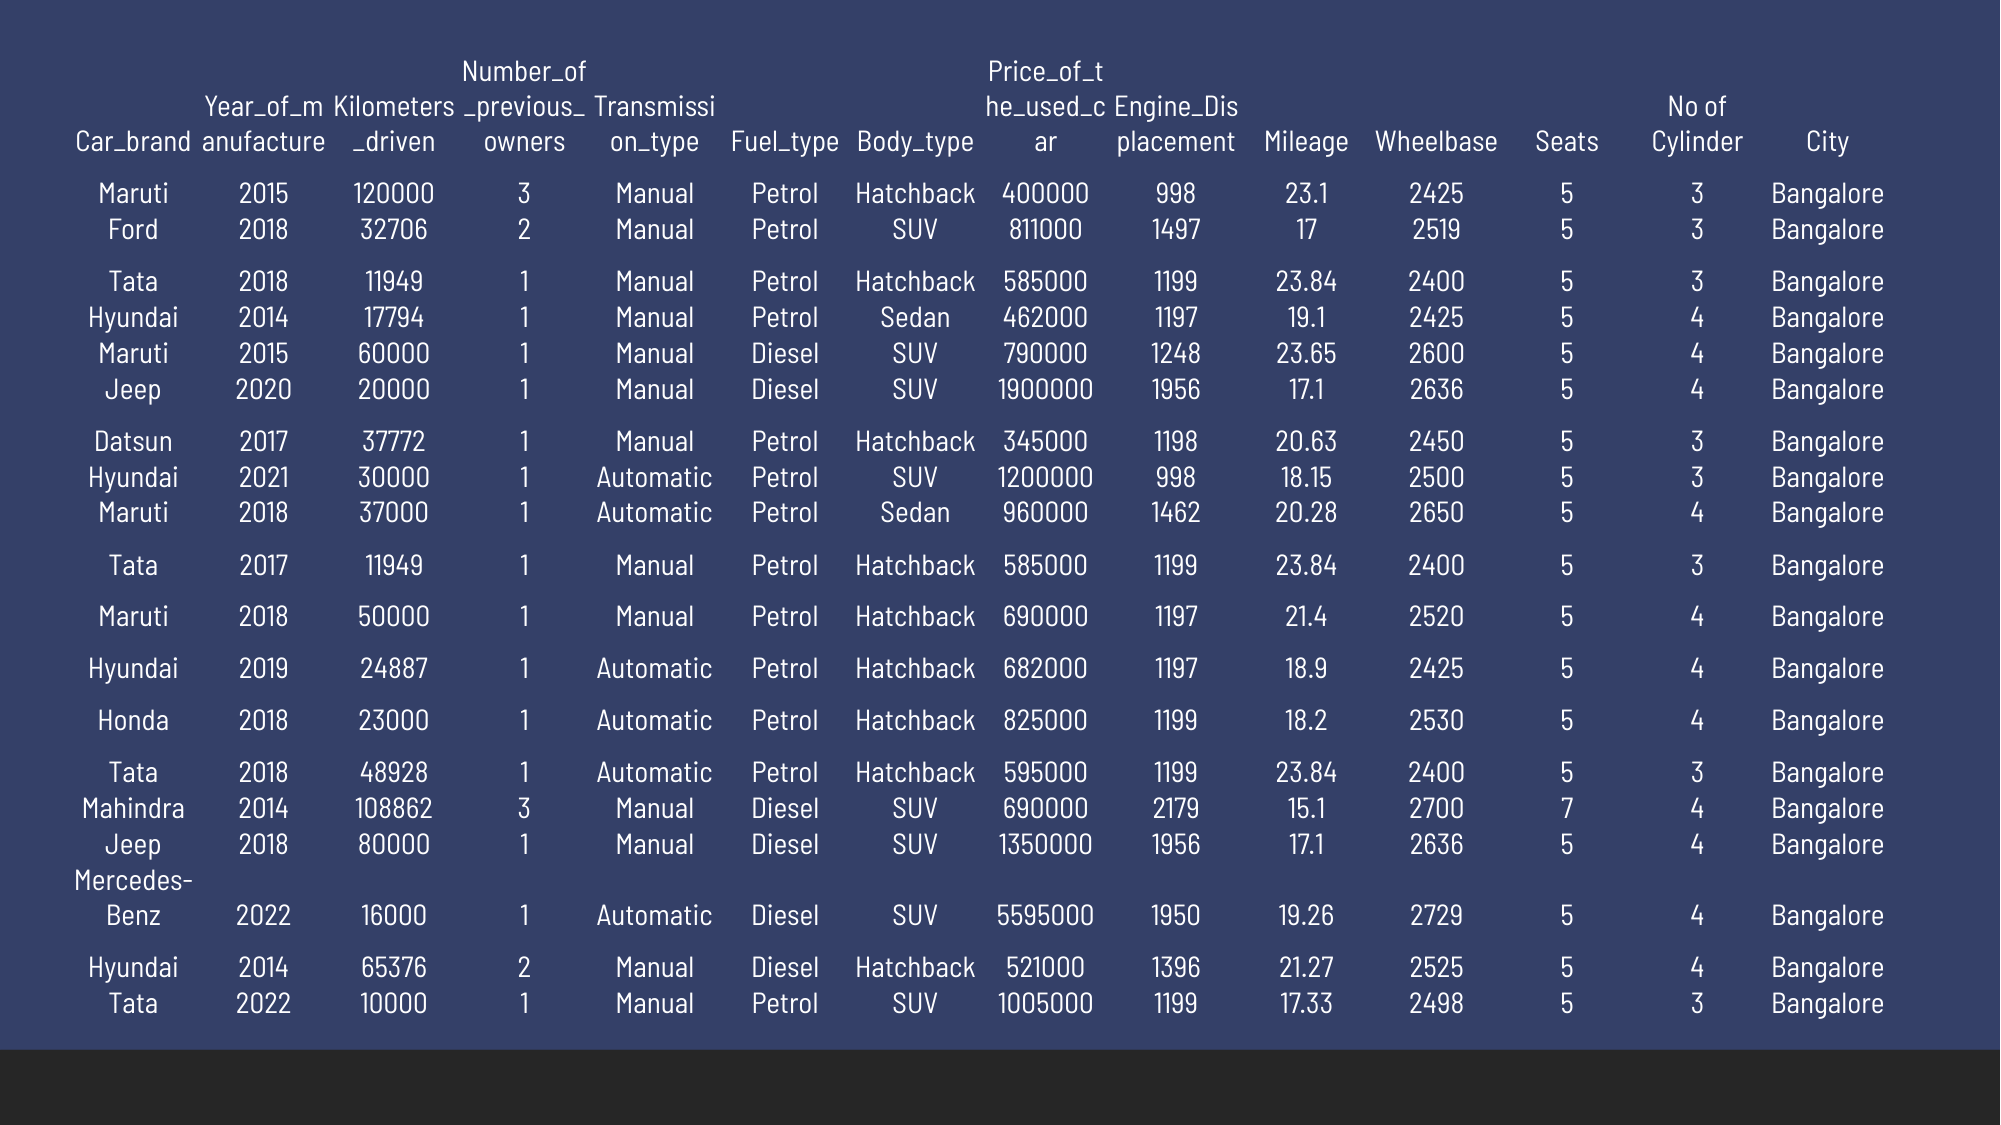

| Car\_brand | Year\_of\_manufacture | Kilometers\_driven | Number\_of\_previous\_owners | Transmission\_type | Fuel\_type | Body\_type | Price\_of\_the\_used\_car | Engine\_Displacement | Mileage | Wheelbase | Seats | No of Cylinder | City |
| --- | --- | --- | --- | --- | --- | --- | --- | --- | --- | --- | --- | --- | --- |
| Maruti | 2015 | 120000 | 3 | Manual | Petrol | Hatchback | 400000 | 998 | 23.1 | 2425 | 5 | 3 | Bangalore |
| Ford | 2018 | 32706 | 2 | Manual | Petrol | SUV | 811000 | 1497 | 17 | 2519 | 5 | 3 | Bangalore |
| Tata | 2018 | 11949 | 1 | Manual | Petrol | Hatchback | 585000 | 1199 | 23.84 | 2400 | 5 | 3 | Bangalore |
| Hyundai | 2014 | 17794 | 1 | Manual | Petrol | Sedan | 462000 | 1197 | 19.1 | 2425 | 5 | 4 | Bangalore |
| Maruti | 2015 | 60000 | 1 | Manual | Diesel | SUV | 790000 | 1248 | 23.65 | 2600 | 5 | 4 | Bangalore |
| Jeep | 2020 | 20000 | 1 | Manual | Diesel | SUV | 1900000 | 1956 | 17.1 | 2636 | 5 | 4 | Bangalore |
| Datsun | 2017 | 37772 | 1 | Manual | Petrol | Hatchback | 345000 | 1198 | 20.63 | 2450 | 5 | 3 | Bangalore |
| Hyundai | 2021 | 30000 | 1 | Automatic | Petrol | SUV | 1200000 | 998 | 18.15 | 2500 | 5 | 3 | Bangalore |
| Maruti | 2018 | 37000 | 1 | Automatic | Petrol | Sedan | 960000 | 1462 | 20.28 | 2650 | 5 | 4 | Bangalore |
| Tata | 2017 | 11949 | 1 | Manual | Petrol | Hatchback | 585000 | 1199 | 23.84 | 2400 | 5 | 3 | Bangalore |
| Maruti | 2018 | 50000 | 1 | Manual | Petrol | Hatchback | 690000 | 1197 | 21.4 | 2520 | 5 | 4 | Bangalore |
| Hyundai | 2019 | 24887 | 1 | Automatic | Petrol | Hatchback | 682000 | 1197 | 18.9 | 2425 | 5 | 4 | Bangalore |
| Honda | 2018 | 23000 | 1 | Automatic | Petrol | Hatchback | 825000 | 1199 | 18.2 | 2530 | 5 | 4 | Bangalore |
| Tata | 2018 | 48928 | 1 | Automatic | Petrol | Hatchback | 595000 | 1199 | 23.84 | 2400 | 5 | 3 | Bangalore |
| Mahindra | 2014 | 108862 | 3 | Manual | Diesel | SUV | 690000 | 2179 | 15.1 | 2700 | 7 | 4 | Bangalore |
| Jeep | 2018 | 80000 | 1 | Manual | Diesel | SUV | 1350000 | 1956 | 17.1 | 2636 | 5 | 4 | Bangalore |
| Mercedes-Benz | 2022 | 16000 | 1 | Automatic | Diesel | SUV | 5595000 | 1950 | 19.26 | 2729 | 5 | 4 | Bangalore |
| Hyundai | 2014 | 65376 | 2 | Manual | Diesel | Hatchback | 521000 | 1396 | 21.27 | 2525 | 5 | 4 | Bangalore |
| Tata | 2022 | 10000 | 1 | Manual | Petrol | SUV | 1005000 | 1199 | 17.33 | 2498 | 5 | 3 | Bangalore |